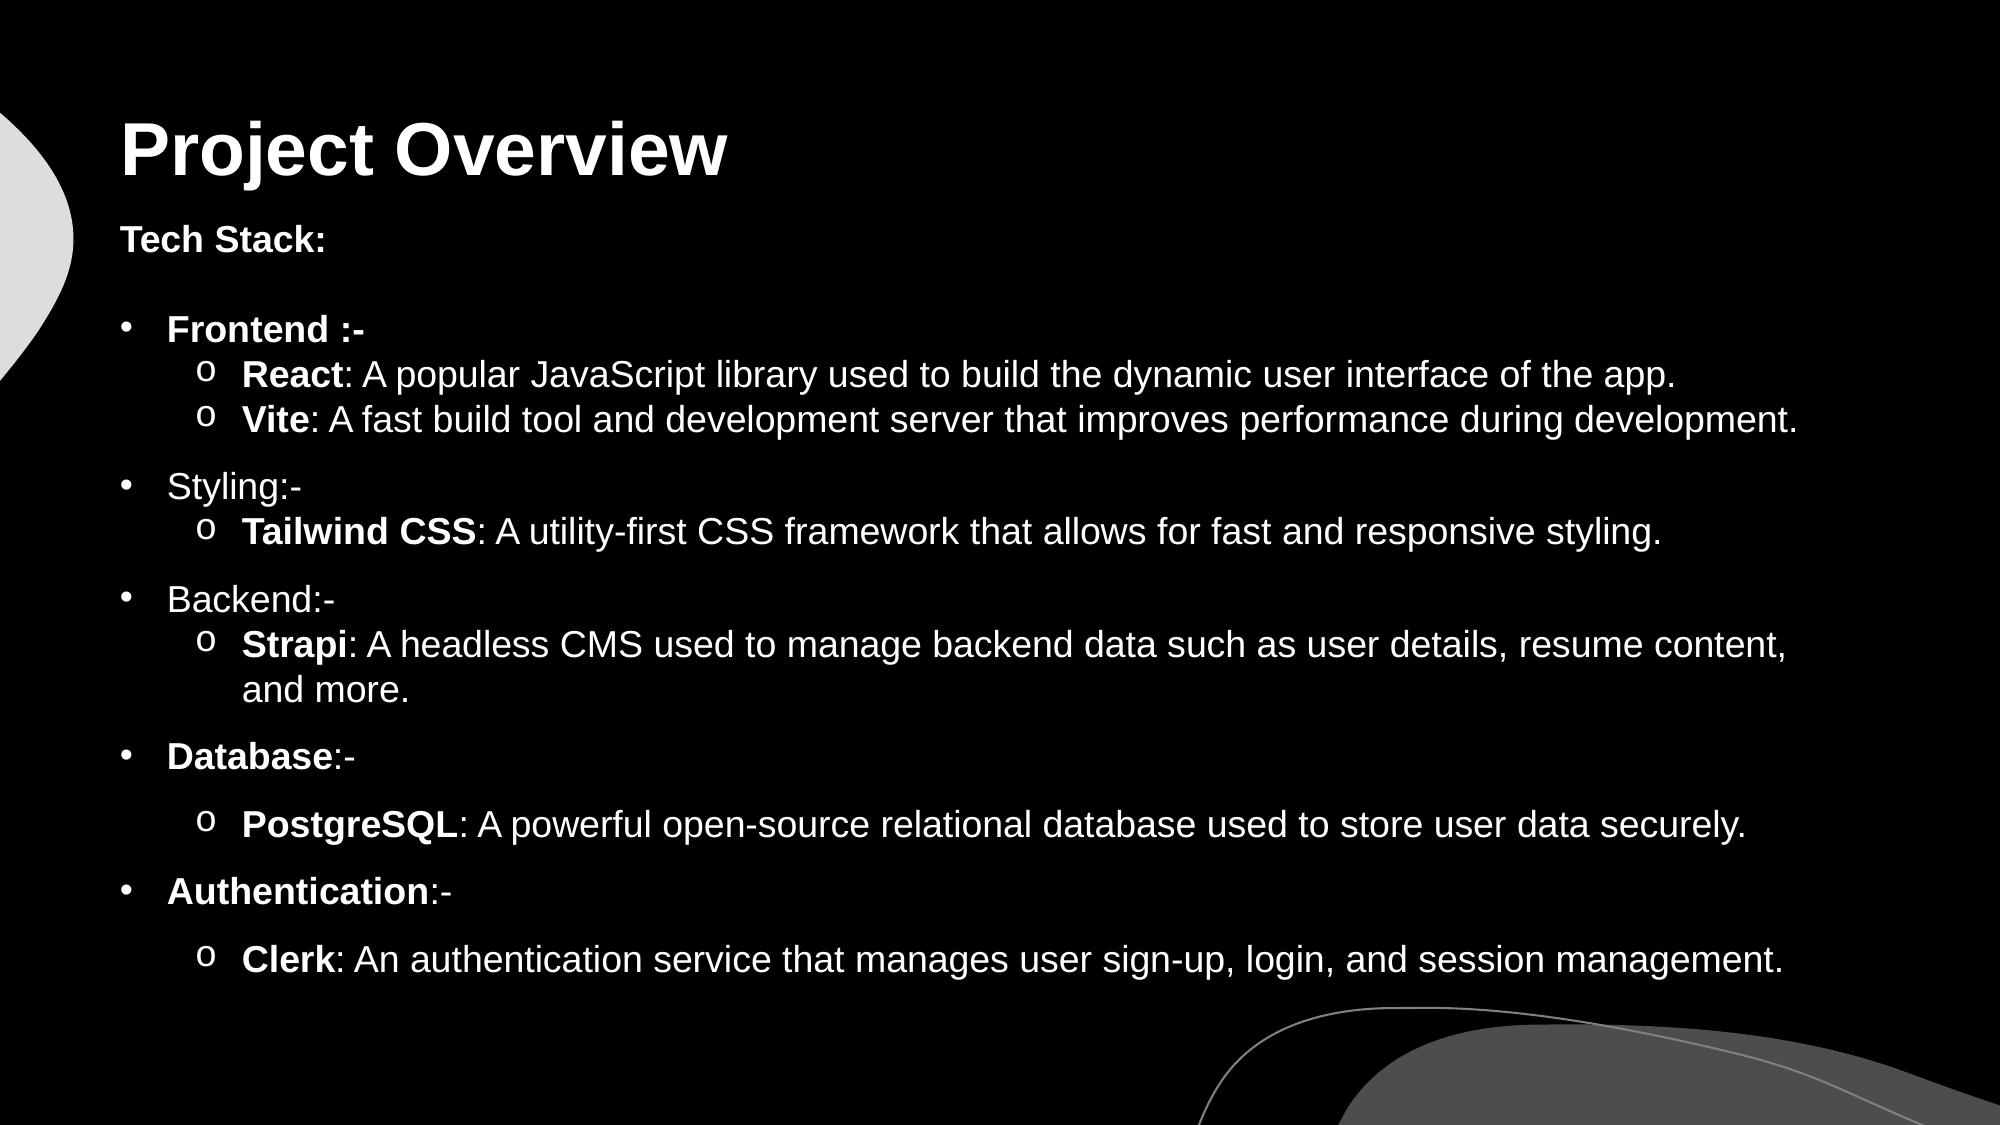

# Project Overview
Tech Stack:

Frontend :-
React: A popular JavaScript library used to build the dynamic user interface of the app.
Vite: A fast build tool and development server that improves performance during development.
Styling:-
Tailwind CSS: A utility-first CSS framework that allows for fast and responsive styling.
Backend:-
Strapi: A headless CMS used to manage backend data such as user details, resume content, and more.
Database:-
PostgreSQL: A powerful open-source relational database used to store user data securely.
Authentication:-
Clerk: An authentication service that manages user sign-up, login, and session management.